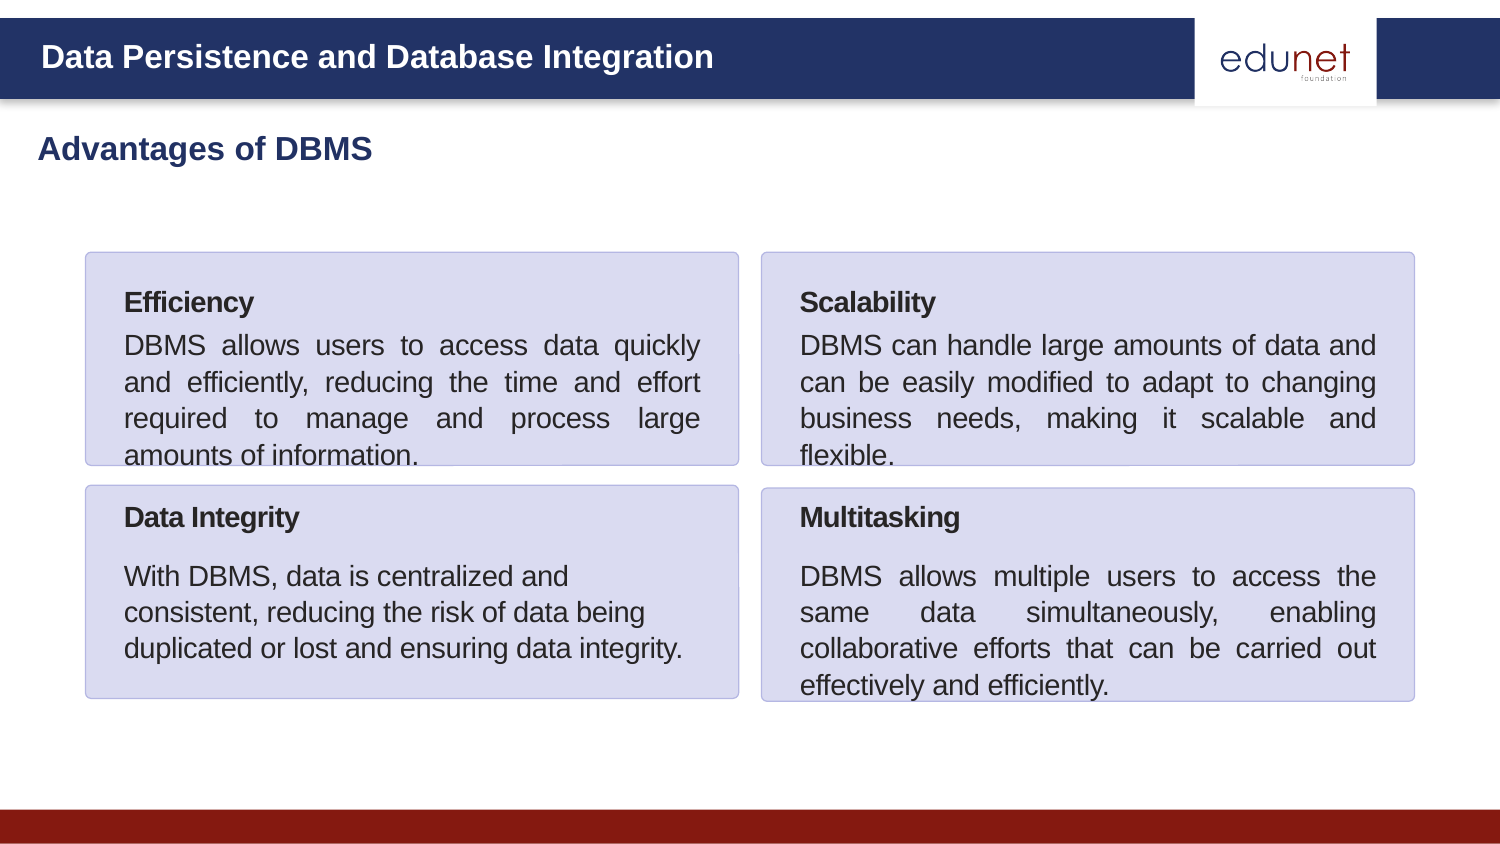

Advantages of DBMS

Efficiency
Scalability
DBMS allows users to access data quickly and efficiently, reducing the time and effort required to manage and process large amounts of information.
DBMS can handle large amounts of data and can be easily modified to adapt to changing business needs, making it scalable and flexible.

Data Integrity
Multitasking
With DBMS, data is centralized and consistent, reducing the risk of data being duplicated or lost and ensuring data integrity.
DBMS allows multiple users to access the same data simultaneously, enabling collaborative efforts that can be carried out effectively and efficiently.